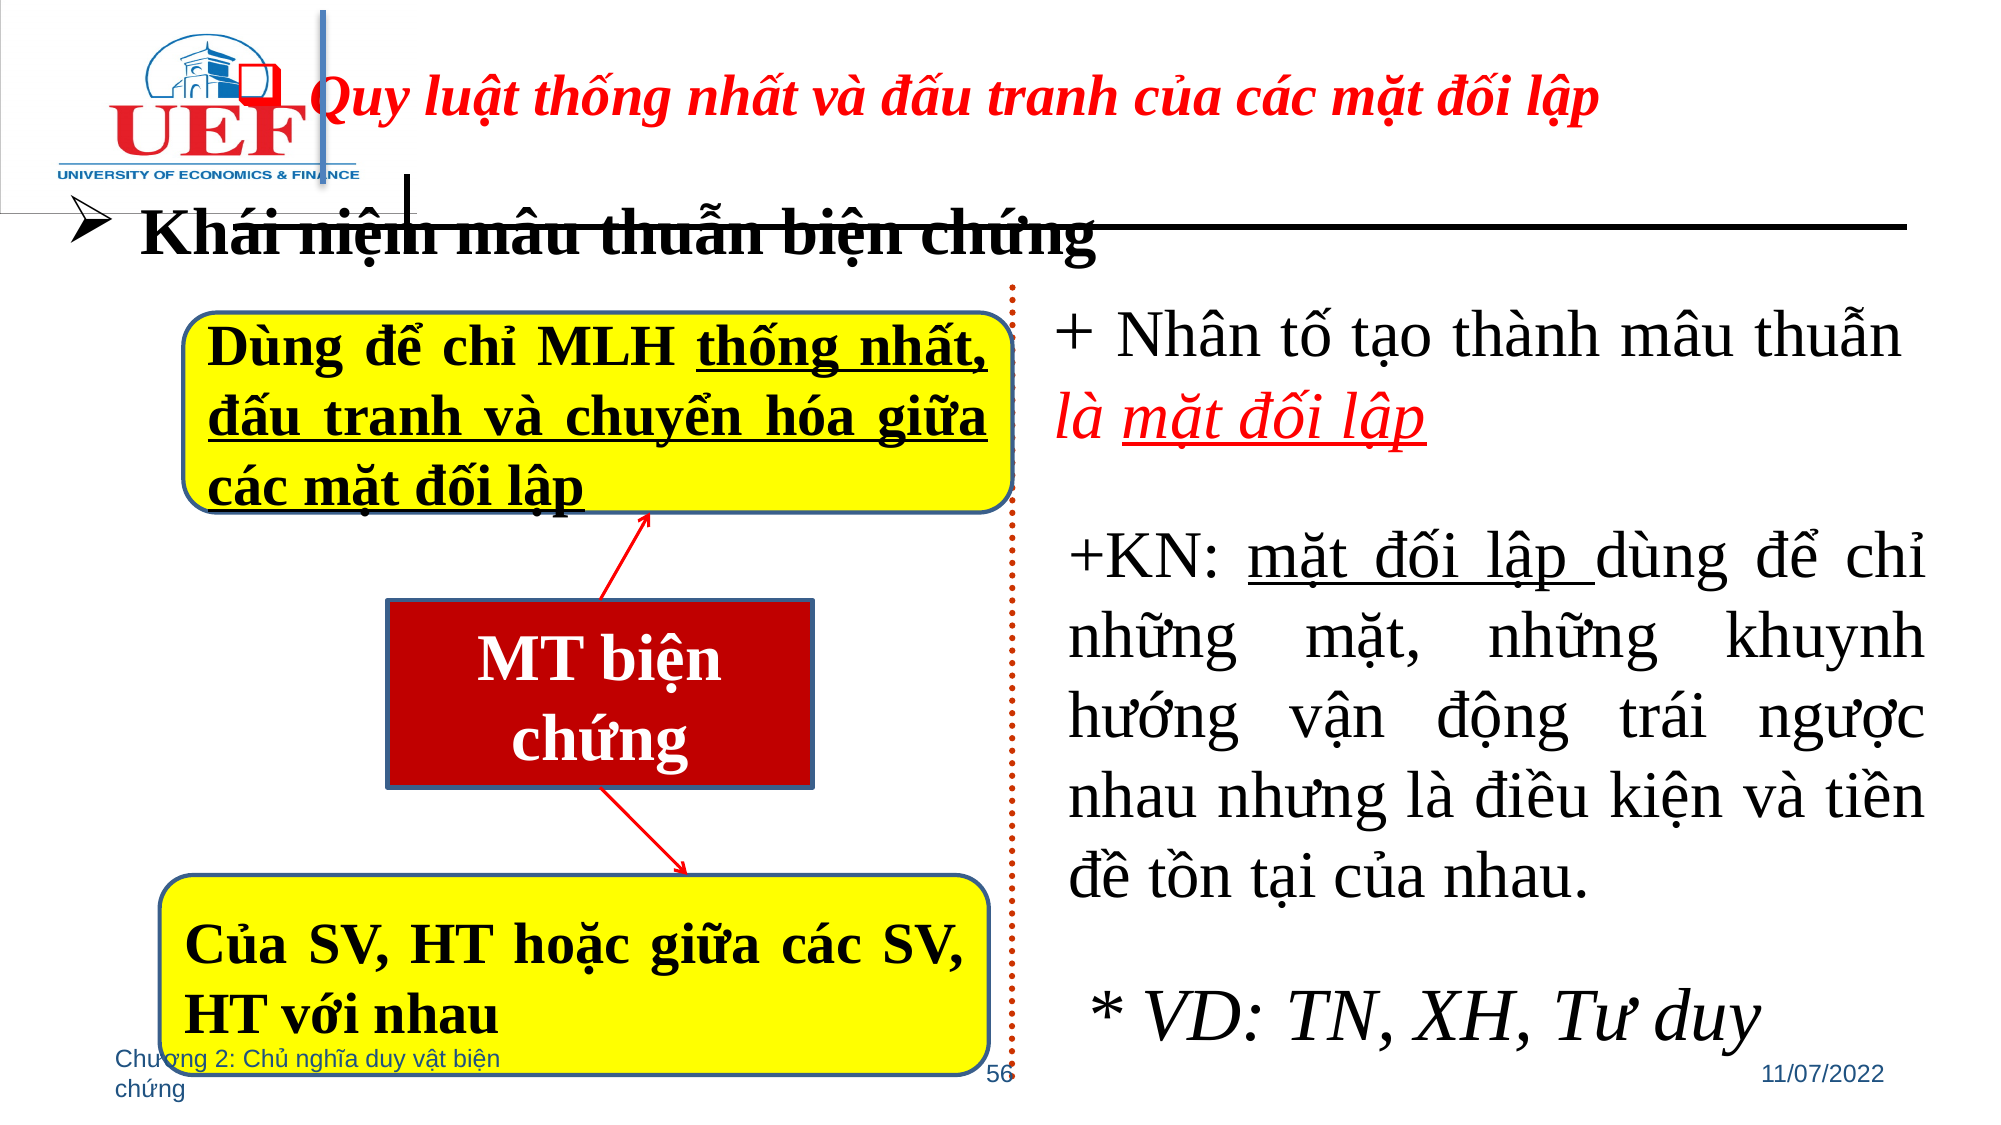

Quy luật thống nhất và đấu tranh của các mặt đối lập
Khái niệm mâu thuẫn biện chứng
+ Nhân tố tạo thành mâu thuẫn là mặt đối lập

Dùng để chỉ MLH thống nhất, đấu tranh và chuyển hóa giữa các mặt đối lập
+KN: mặt đối lập dùng để chỉ những mặt, những khuynh hướng vận động trái ngược nhau nhưng là điều kiện và tiền đề tồn tại của nhau.
MT biện chứng

* VD: TN, XH, Tư duy
Của SV, HT hoặc giữa các SV, HT với nhau
Chương 2: Chủ nghĩa duy vật biện chứng
56
11/07/2022